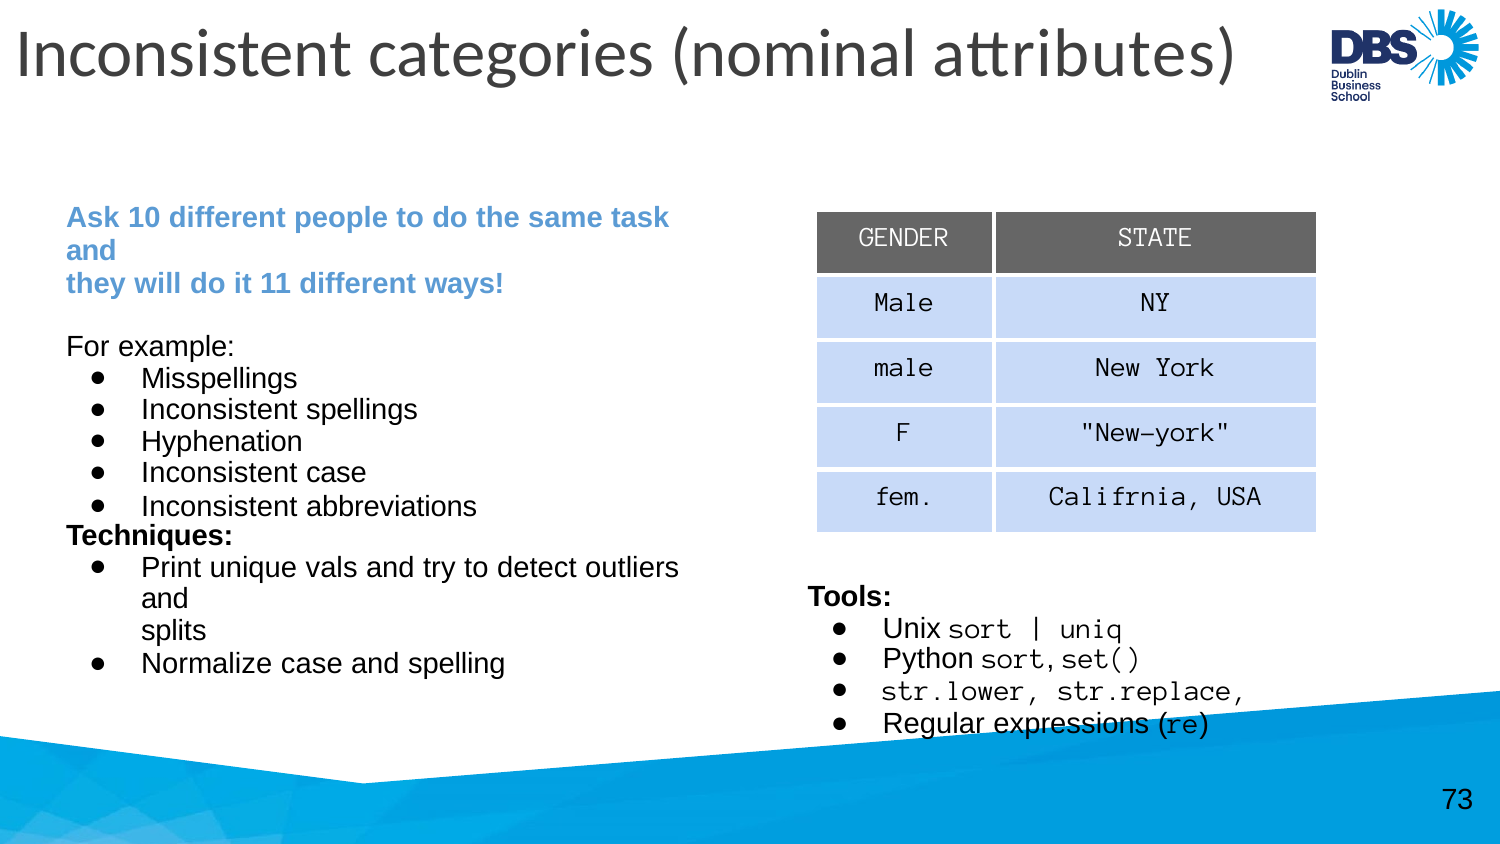

# Inconsistent categories (nominal attributes)
Ask 10 different people to do the same task and
they will do it 11 different ways!
For example:
Misspellings
Inconsistent spellings
Hyphenation
Inconsistent case
Inconsistent abbreviations
| GENDER | STATE |
| --- | --- |
| Male | NY |
| male | New York |
| F | "New-york" |
| fem. | Califrnia, USA |
Techniques:
Print unique vals and try to detect outliers and
splits
Normalize case and spelling
Tools:
Unix sort | uniq
Python sort, set()
str.lower, str.replace,
Regular expressions (re)
73